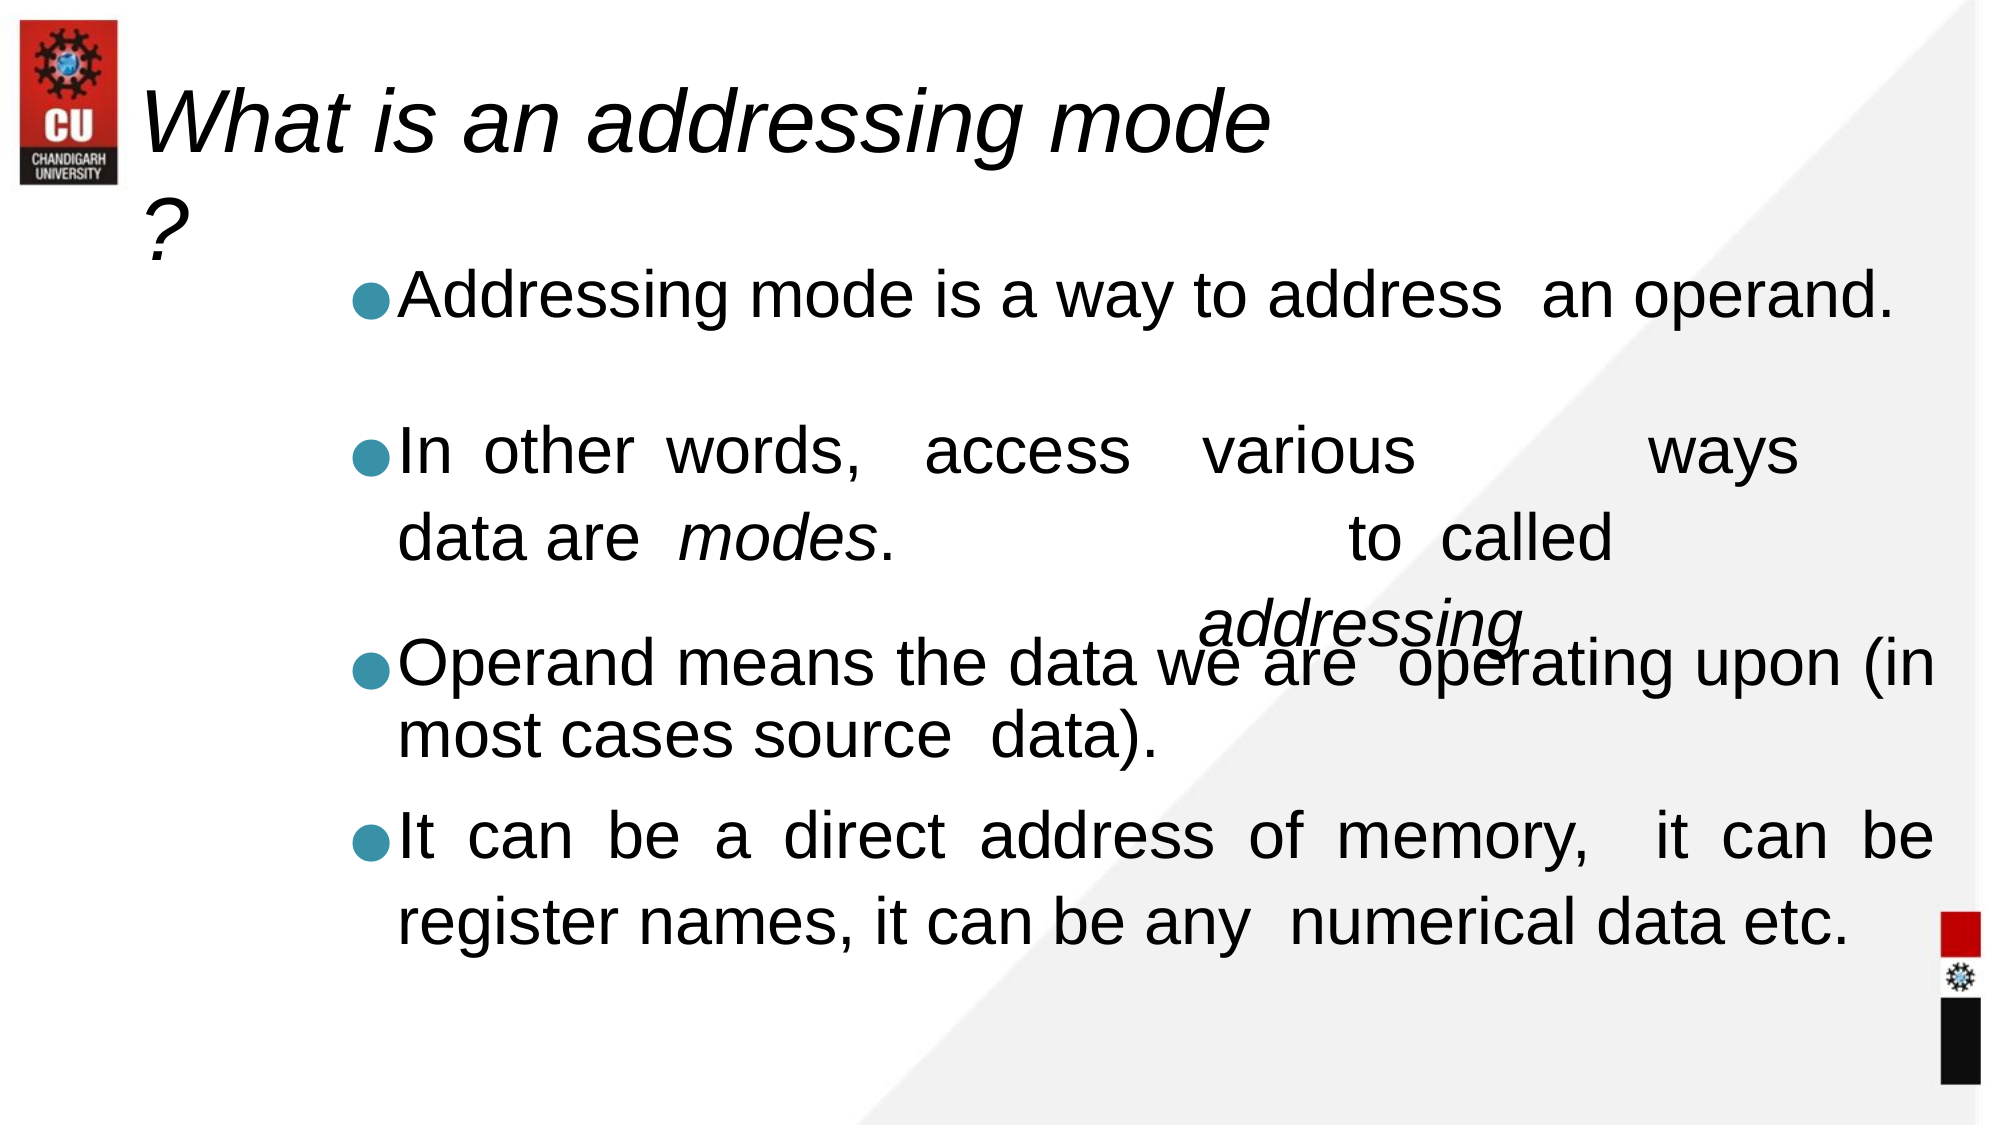

What is an addressing mode
?
Addressing mode is a way to address  an operand.
In other words,  access data are  modes.
various		ways	to  called	addressing
Operand means the data we are  operating upon (in most cases source  data).
It can be a direct address of memory,  it can be register names, it can be any  numerical data etc.